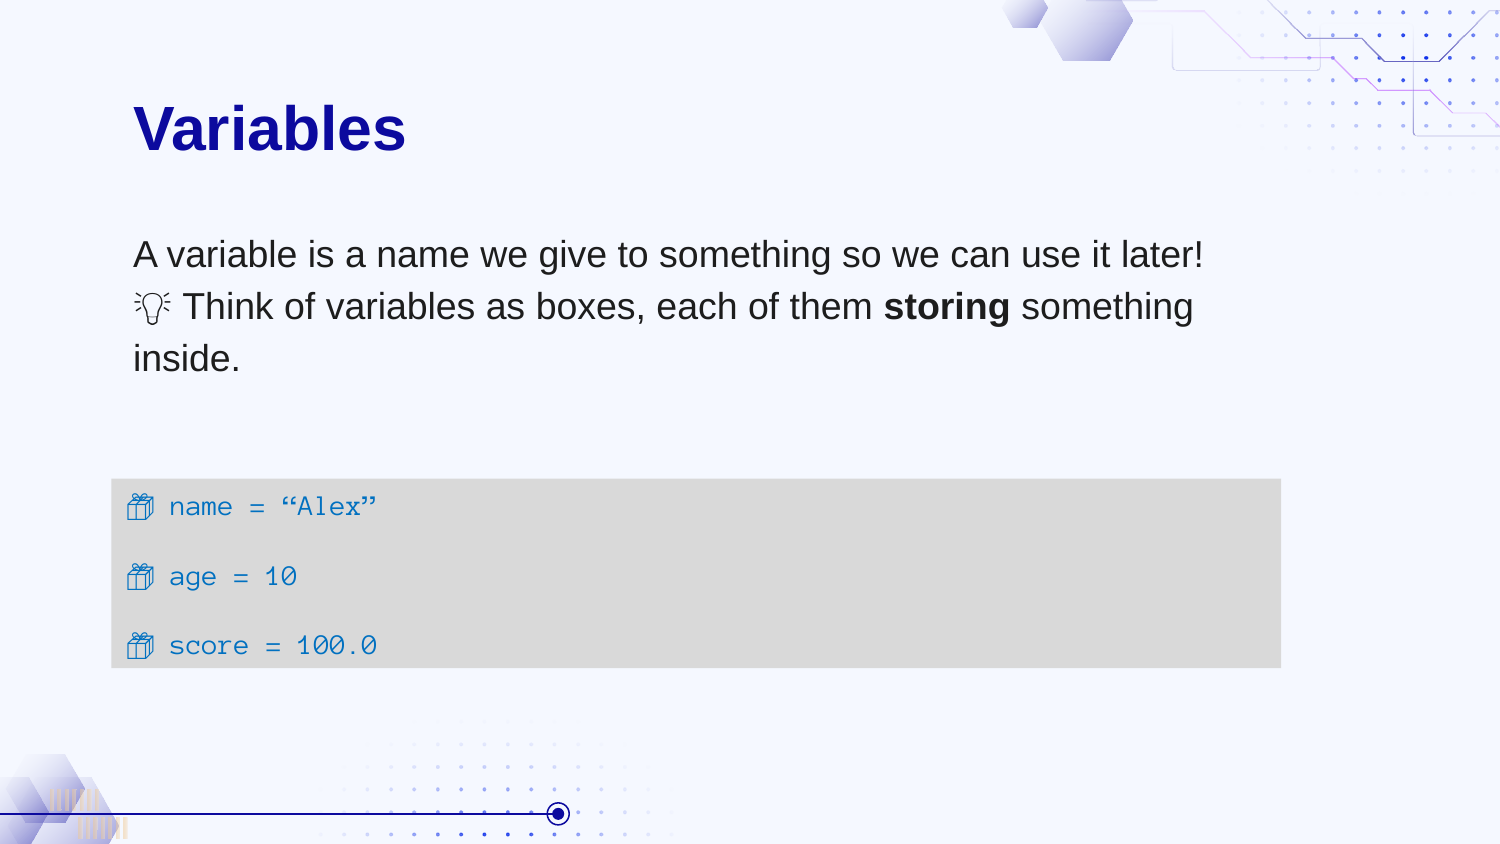

# Variables
A variable is a name we give to something so we can use it later!
💡 Think of variables as boxes, each of them storing something inside.
📦 name = “Alex”
📦 age = 10
📦 score = 100.0